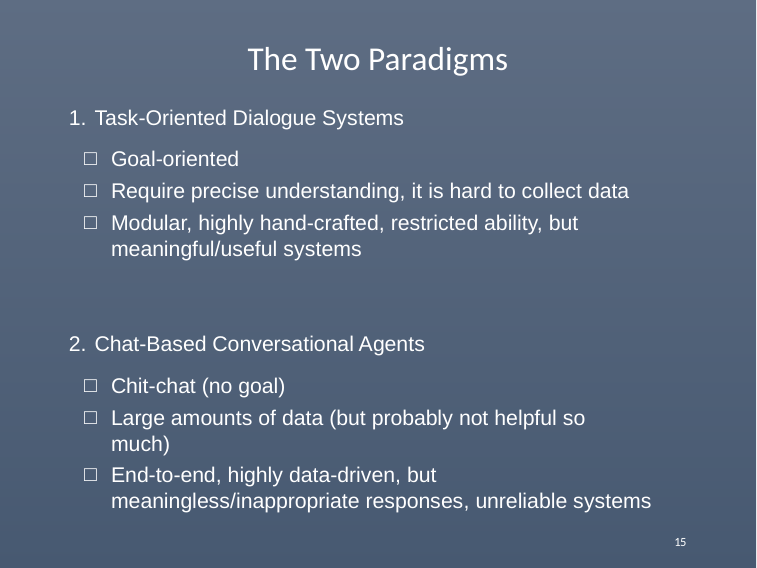

# The Two Paradigms
Task-Oriented Dialogue Systems
Goal-oriented
Require precise understanding, it is hard to collect data
Modular, highly hand-crafted, restricted ability, but meaningful/useful systems

Chat-Based Conversational Agents
Chit-chat (no goal)
Large amounts of data (but probably not helpful so much)
End-to-end, highly data-driven, but meaningless/inappropriate responses, unreliable systems

15